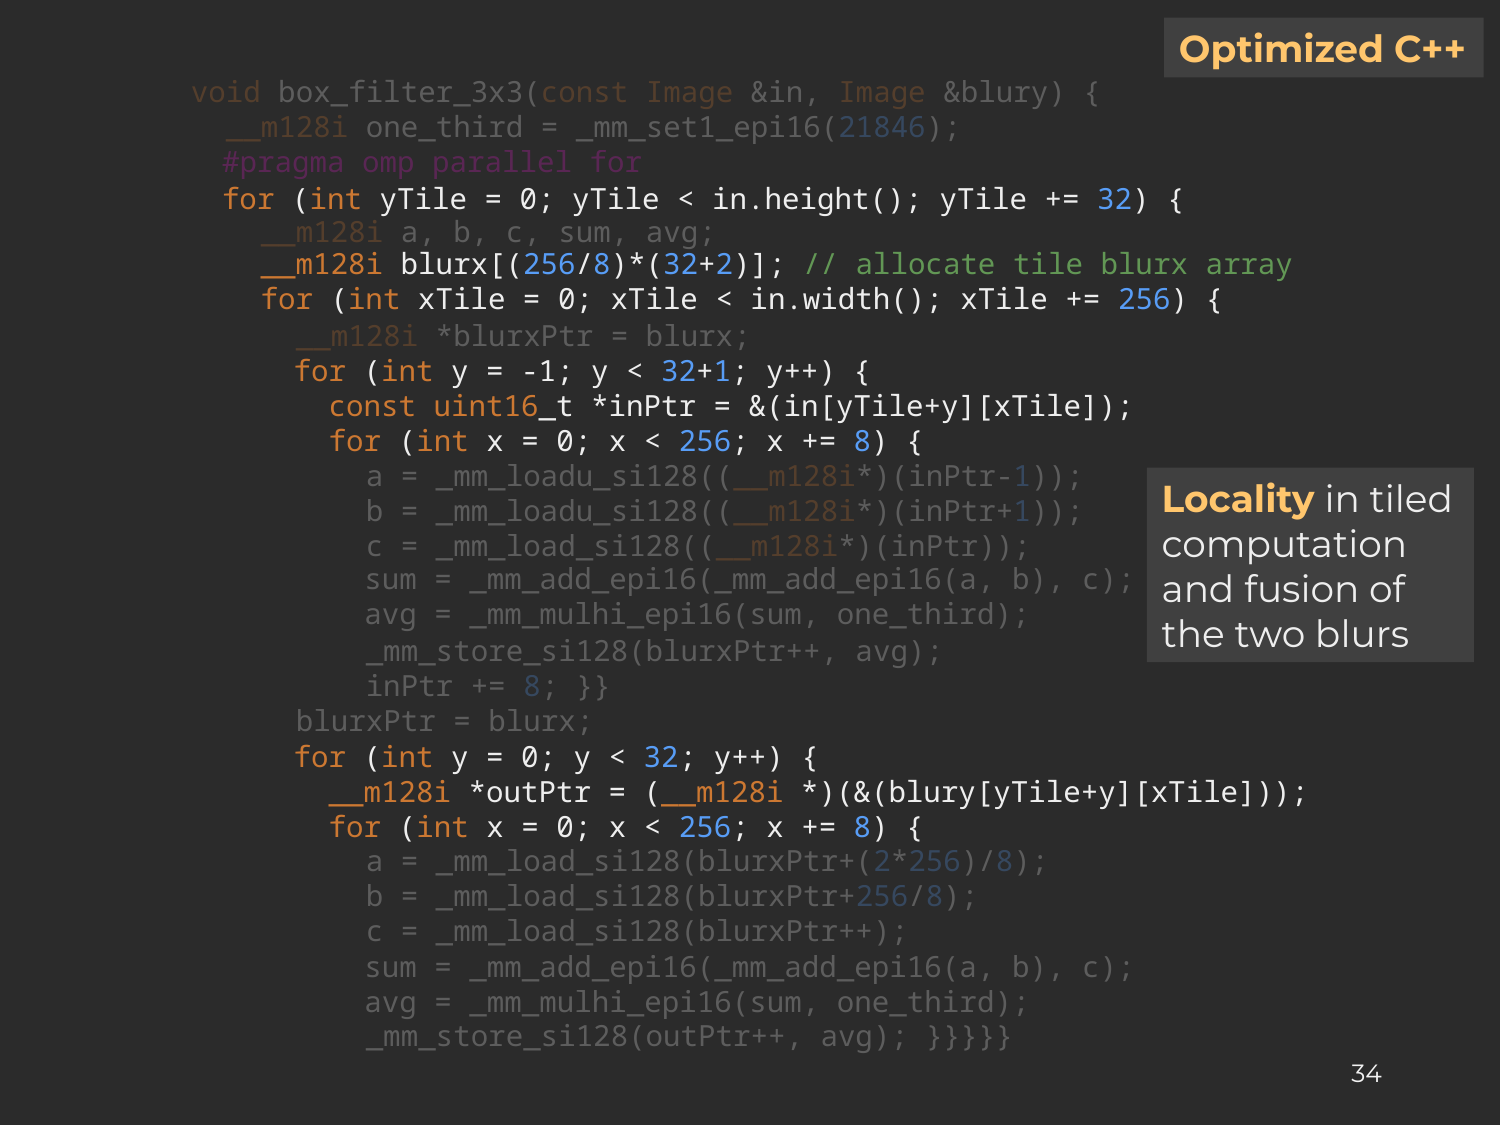

Optimized C++
void box_filter_3x3(const Image &in, Image &blury) {
  __m128i one_third = _mm_set1_epi16(21846);

    __m128i a, b, c, sum, avg;
      __m128i *blurxPtr = blurx;
          a = _mm_loadu_si128((__m128i*)(inPtr-1));
          b = _mm_loadu_si128((__m128i*)(inPtr+1));
          c = _mm_load_si128((__m128i*)(inPtr));

          _mm_store_si128(blurxPtr++, avg);
          inPtr += 8; }}
      blurxPtr = blurx;
          a = _mm_load_si128(blurxPtr+(2*256)/8);
          b = _mm_load_si128(blurxPtr+256/8);
          c = _mm_load_si128(blurxPtr++);

          _mm_store_si128(outPtr++, avg); }}}}}
#pragma omp parallel for
for (int yTile = 0; yTile < in.height(); yTile += 32) {
__m128i blurx[(256/8)*(32+2)]; // allocate tile blurx array
for (int xTile = 0; xTile < in.width(); xTile += 256) {
for (int y = -1; y < 32+1; y++) {
  const uint16_t *inPtr = &(in[yTile+y][xTile]);
  for (int x = 0; x < 256; x += 8) {
Locality in tiled computation and fusion of the two blurs
sum = _mm_add_epi16(_mm_add_epi16(a, b), c);
avg = _mm_mulhi_epi16(sum, one_third);
for (int y = 0; y < 32; y++) {
  __m128i *outPtr = (__m128i *)(&(blury[yTile+y][xTile]));
  for (int x = 0; x < 256; x += 8) {
sum = _mm_add_epi16(_mm_add_epi16(a, b), c);
avg = _mm_mulhi_epi16(sum, one_third);
34